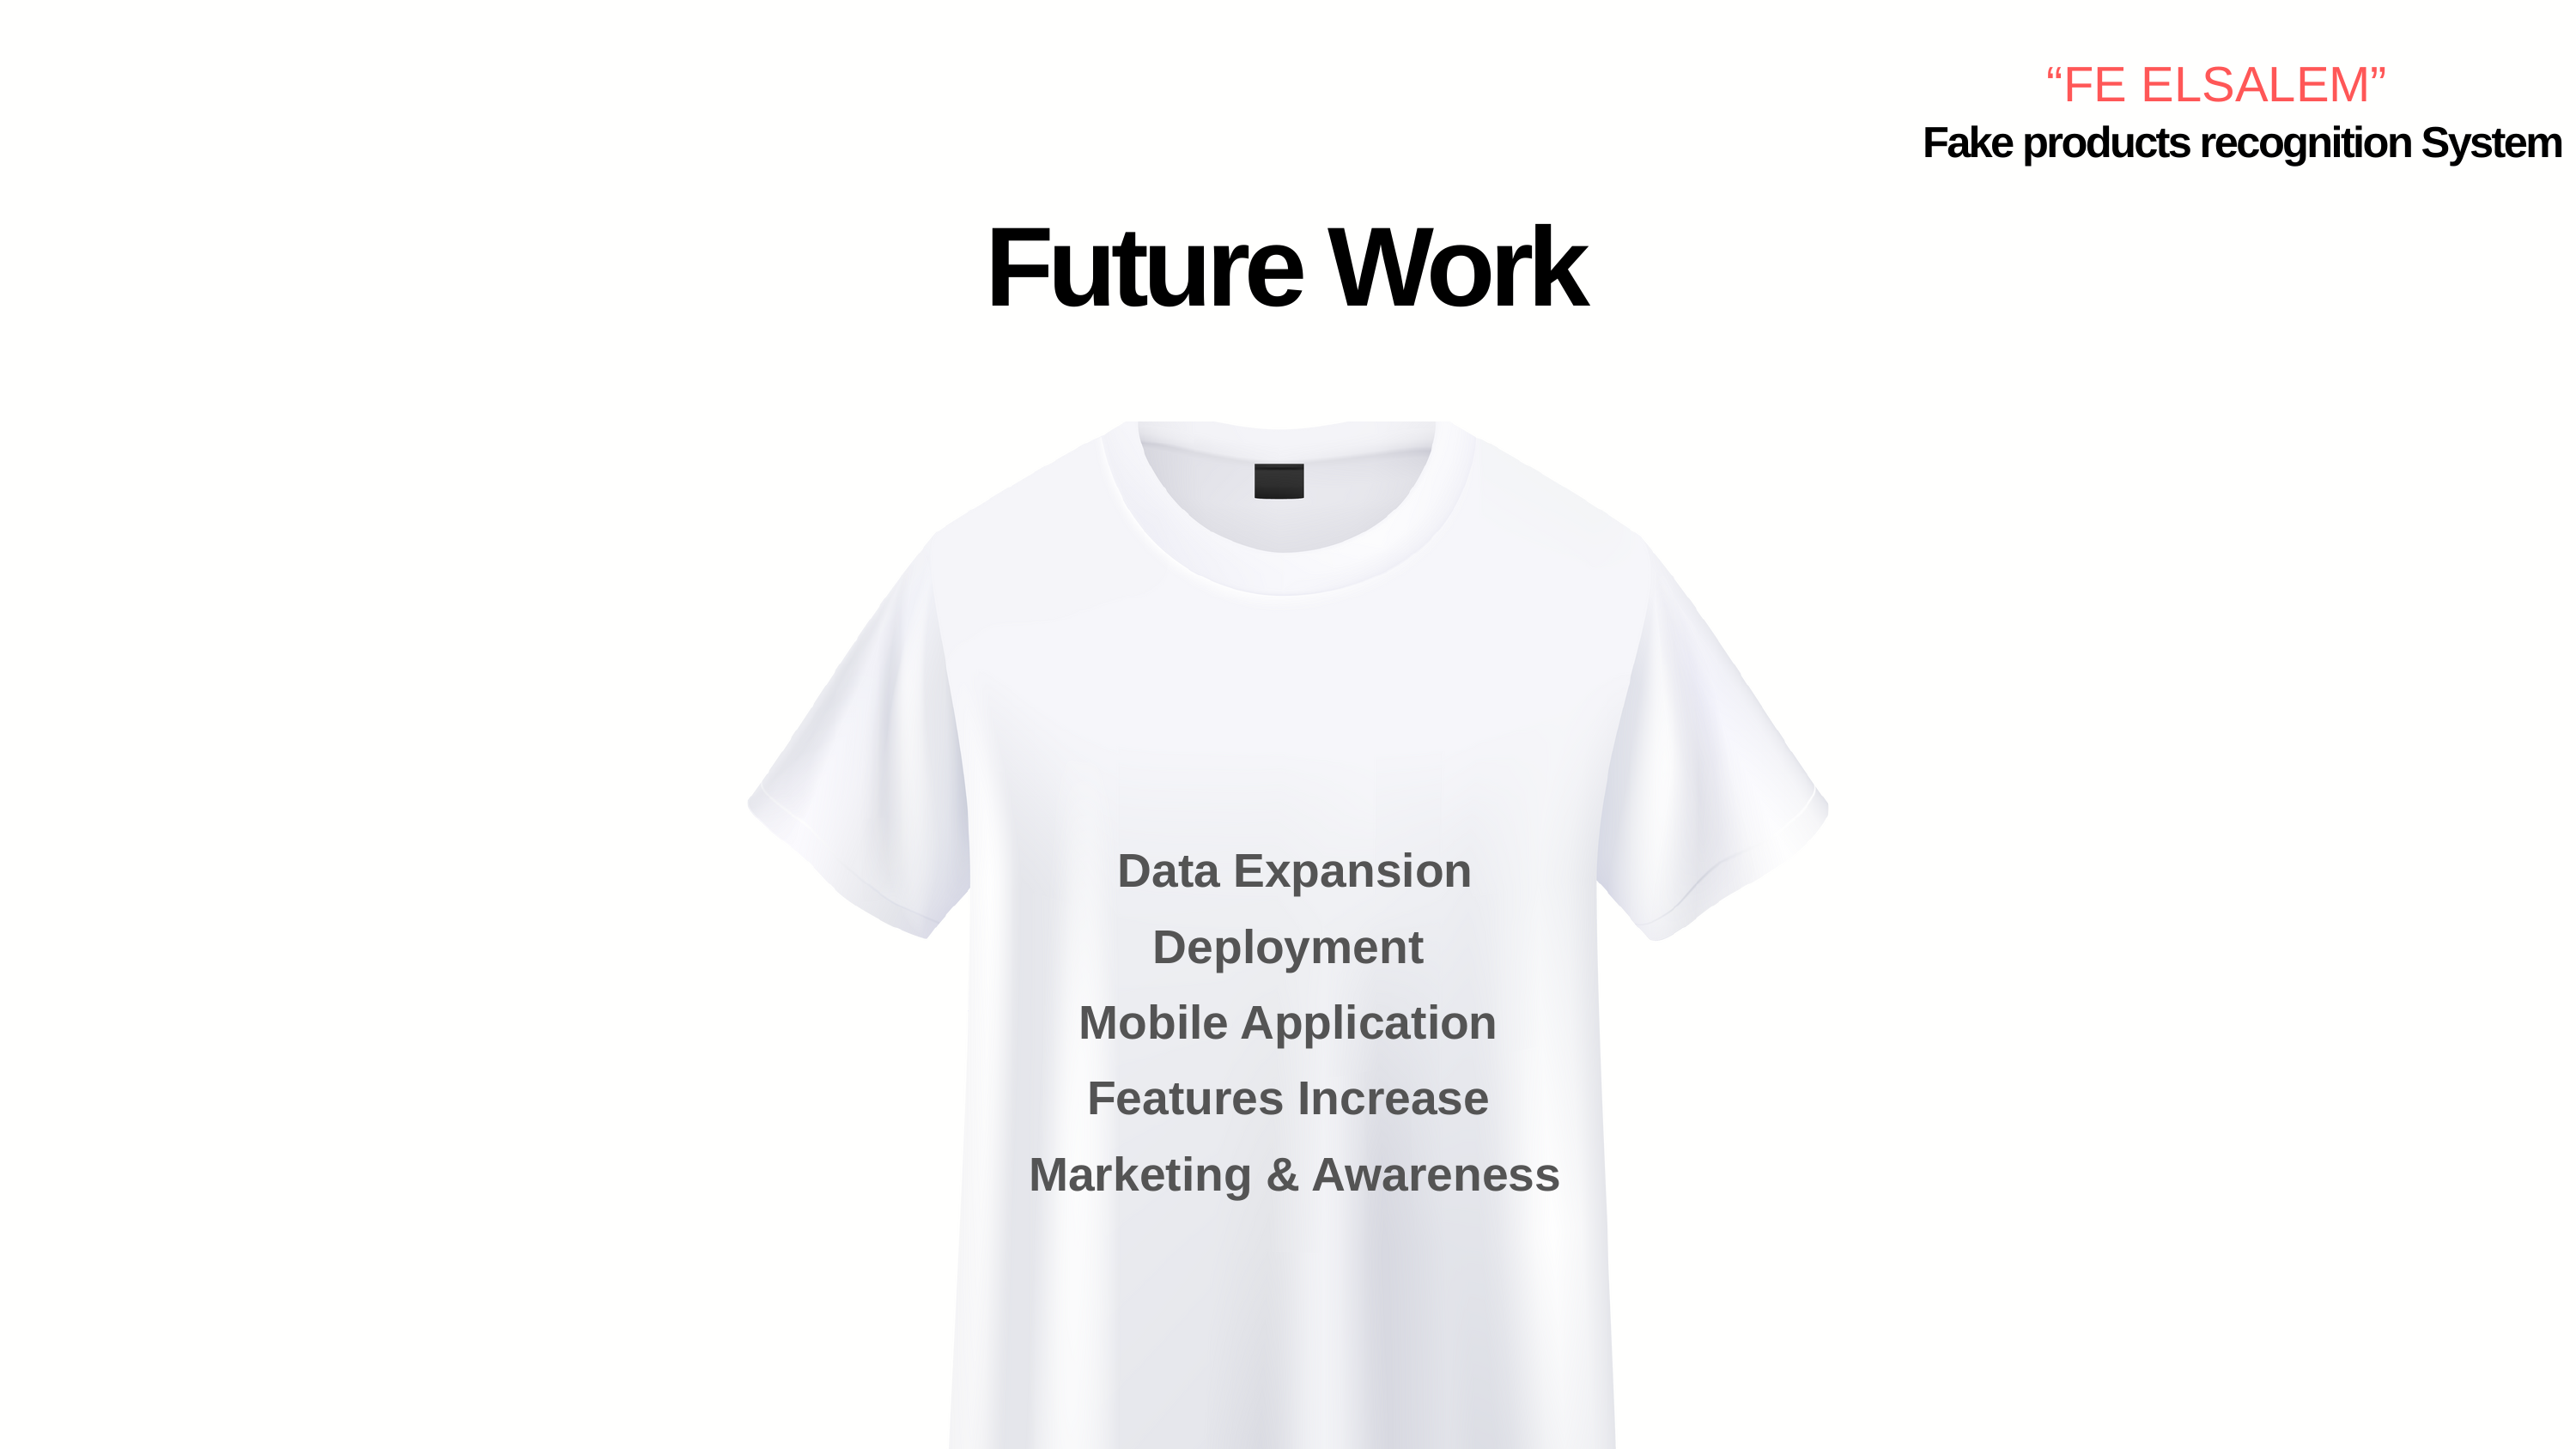

“FE ELSALEM”
Fake products recognition System
Future Work

Data Expansion
Deployment
Mobile Application
Features Increase
Marketing & Awareness